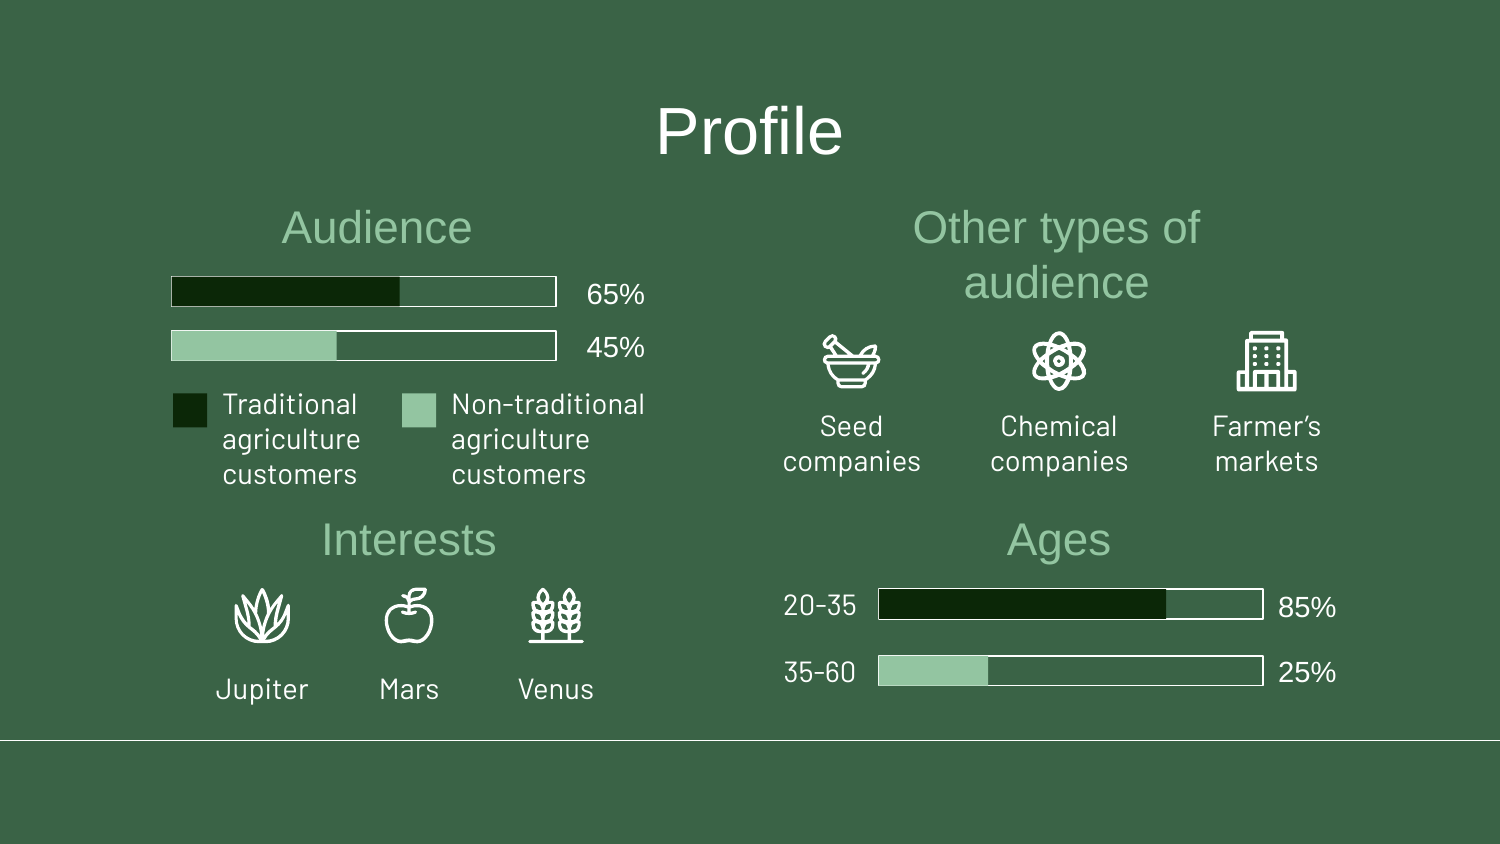

# Profile
Audience
Other types of audience
65%

45%

Traditional agriculture customers
Non-traditional agriculture customers
Seed companies
Chemical companies
Farmer’s markets

Ages
Interests
85%
20-35

25%
35-60

Jupiter
Mars
Venus